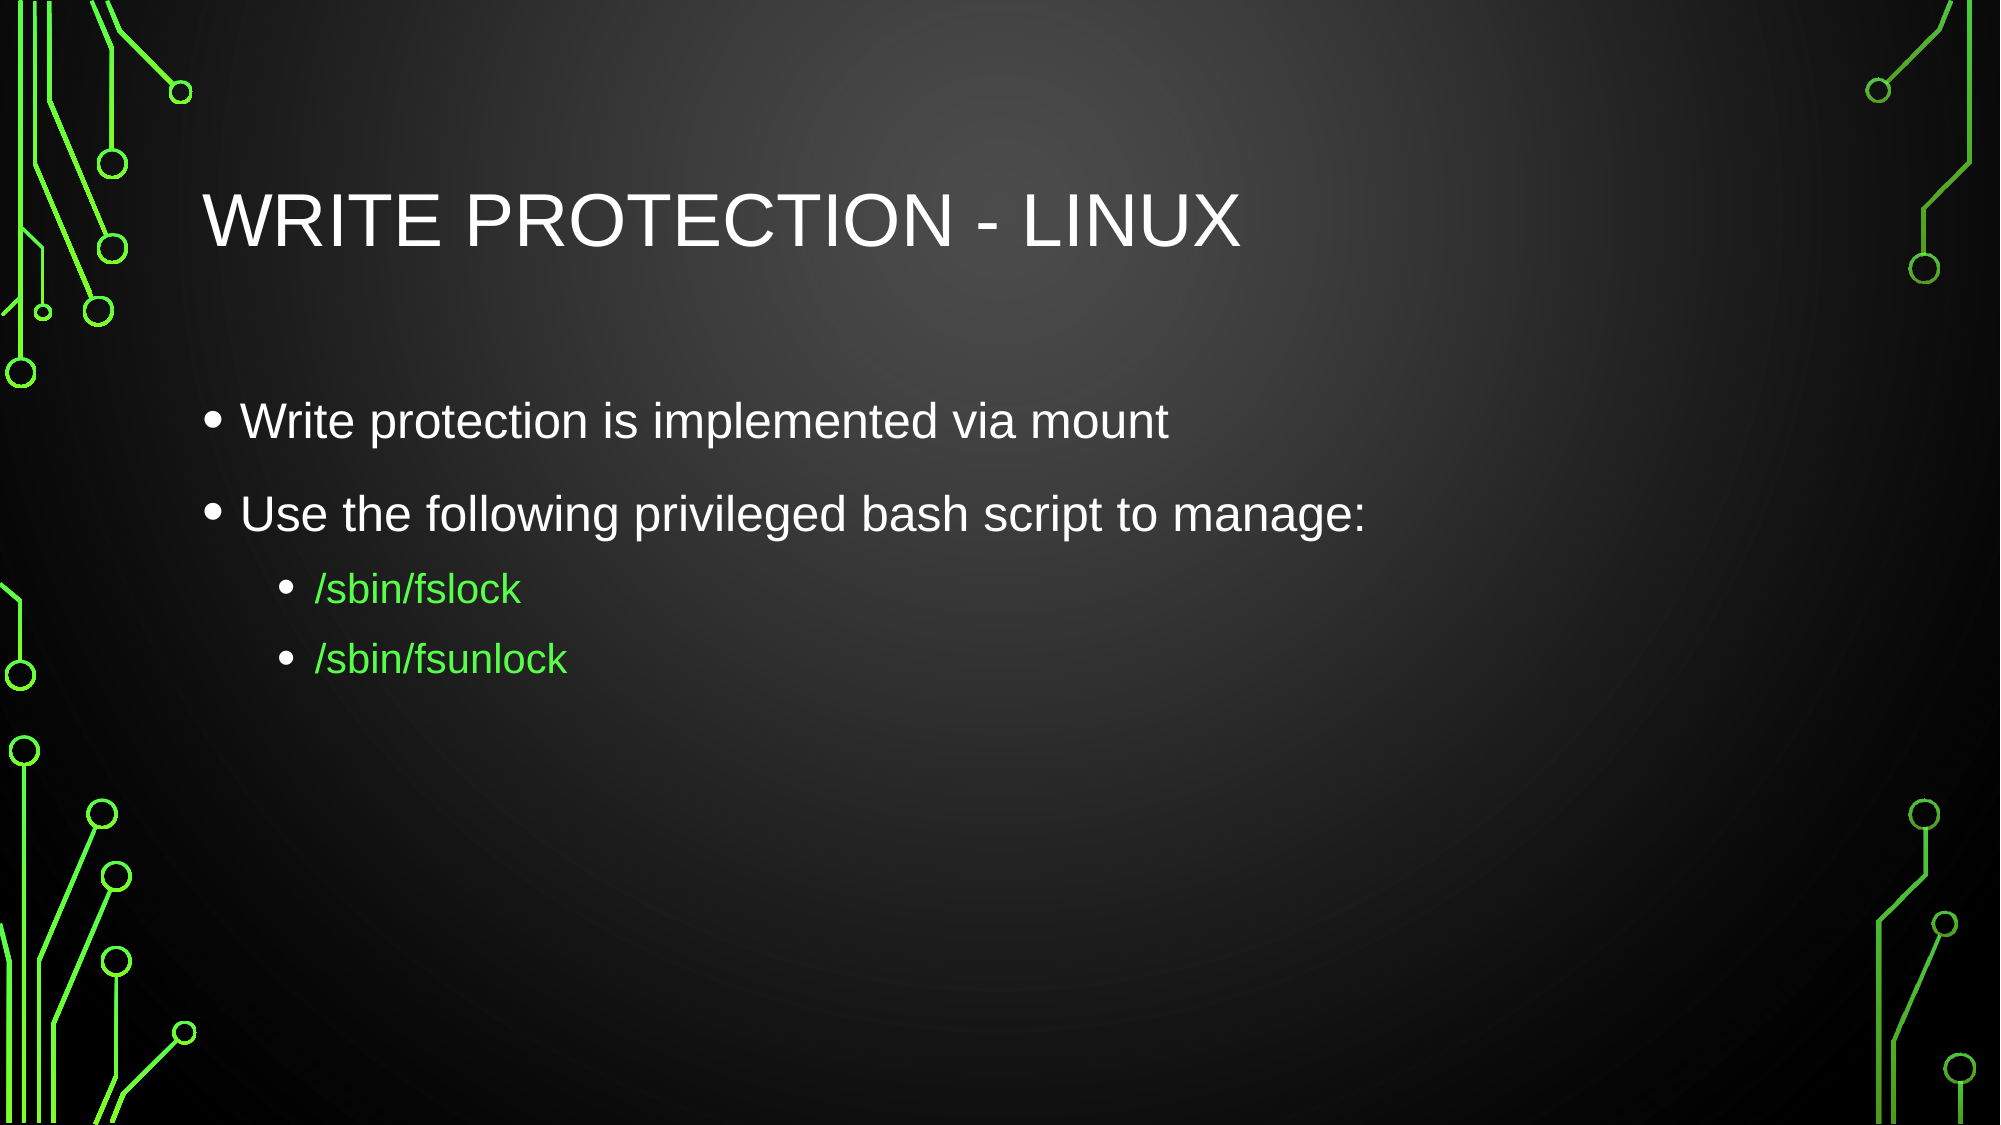

# Write protection - Linux
Write protection is implemented via mount
Use the following privileged bash script to manage:
/sbin/fslock
/sbin/fsunlock